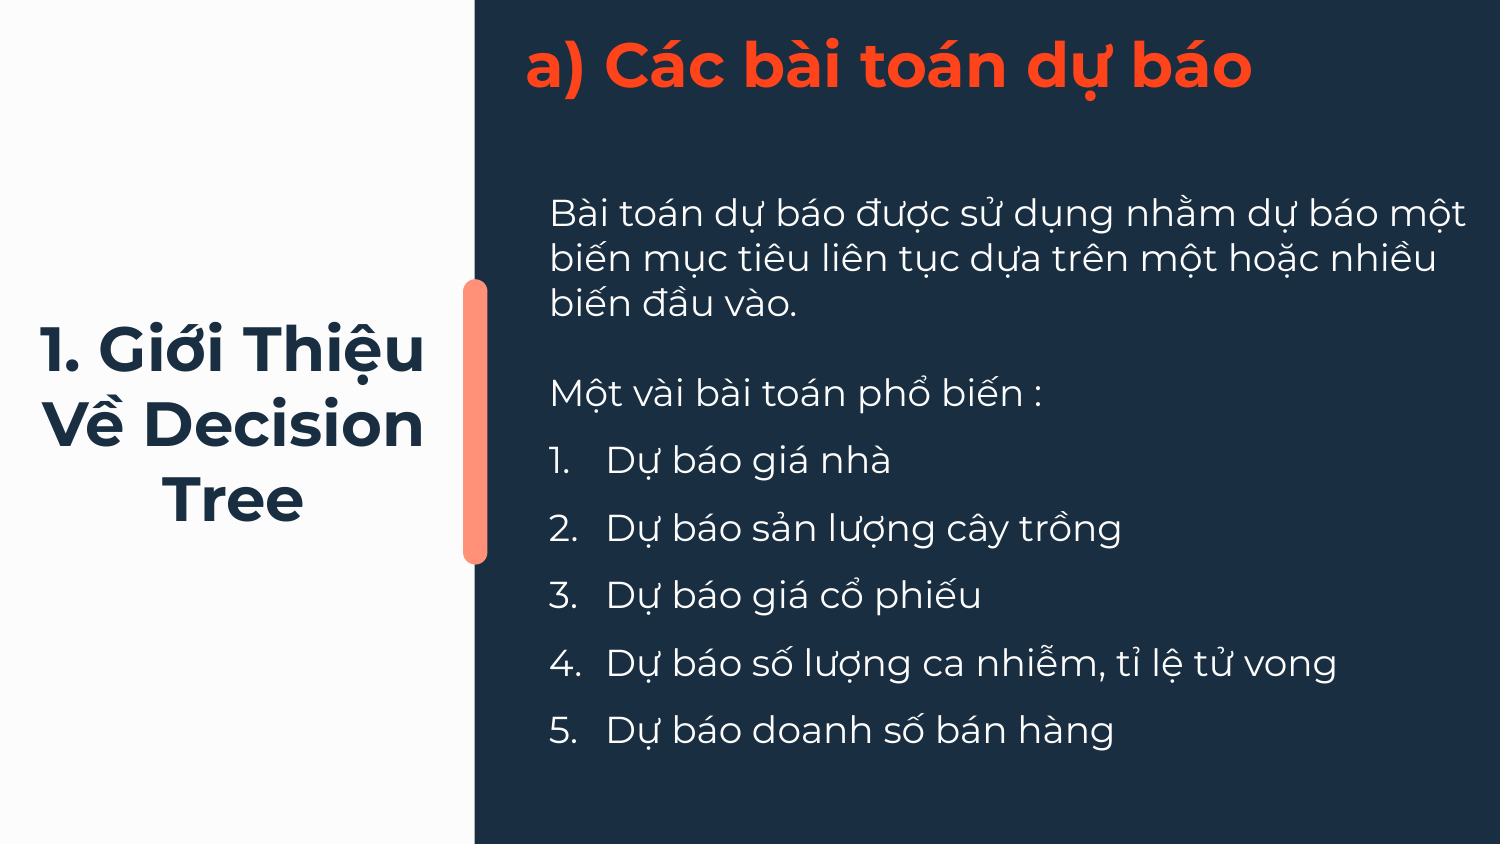

1. Giới Thiệu Về Decision Tree
a) Các bài toán dự báo
Bài toán dự báo được sử dụng nhằm dự báo một biến mục tiêu liên tục dựa trên một hoặc nhiều biến đầu vào.

Một vài bài toán phổ biến :
Dự báo giá nhà
Dự báo sản lượng cây trồng
Dự báo giá cổ phiếu
Dự báo số lượng ca nhiễm, tỉ lệ tử vong
Dự báo doanh số bán hàng